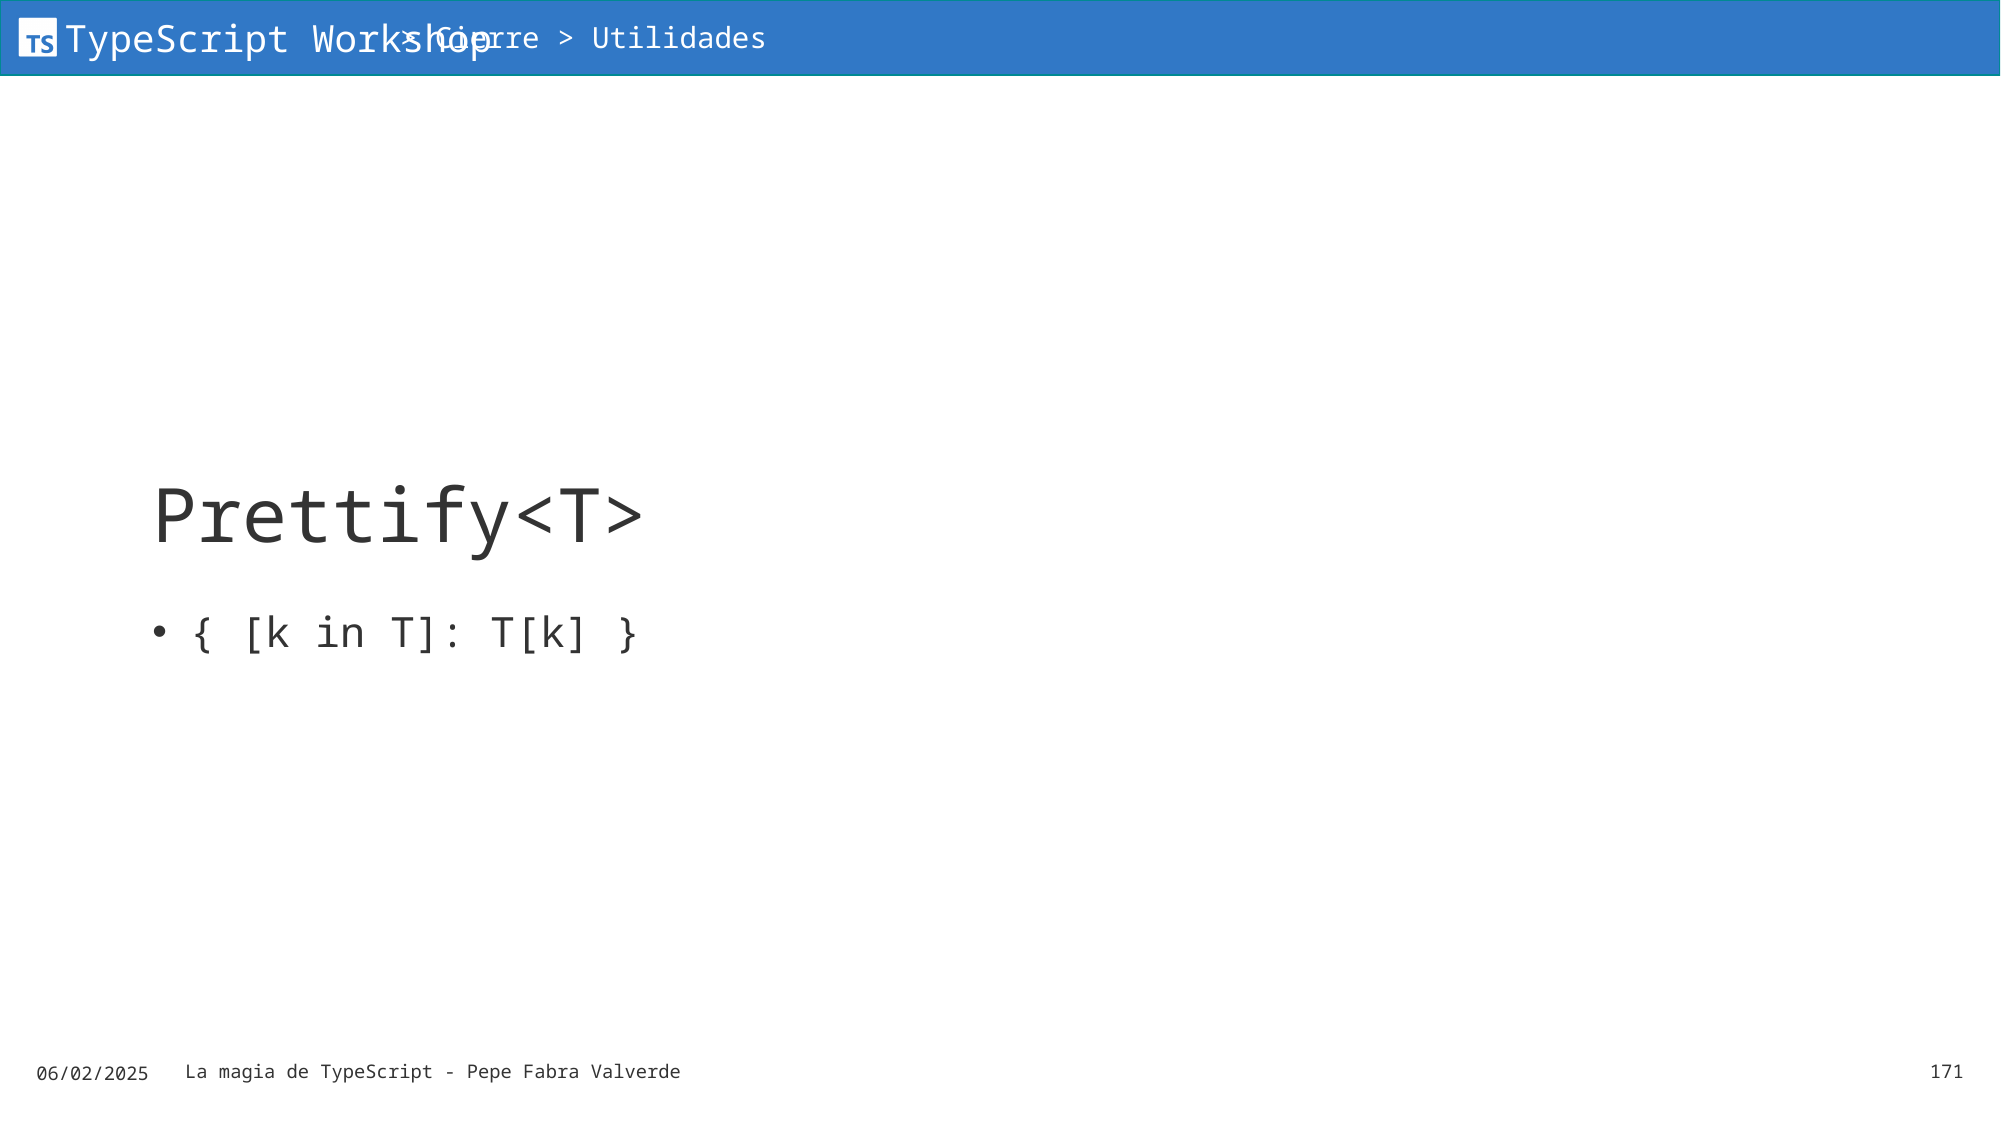

> Cierre > Utilidades
# Prettify<T>
{ [k in T]: T[k] }
06/02/2025
La magia de TypeScript - Pepe Fabra Valverde
171